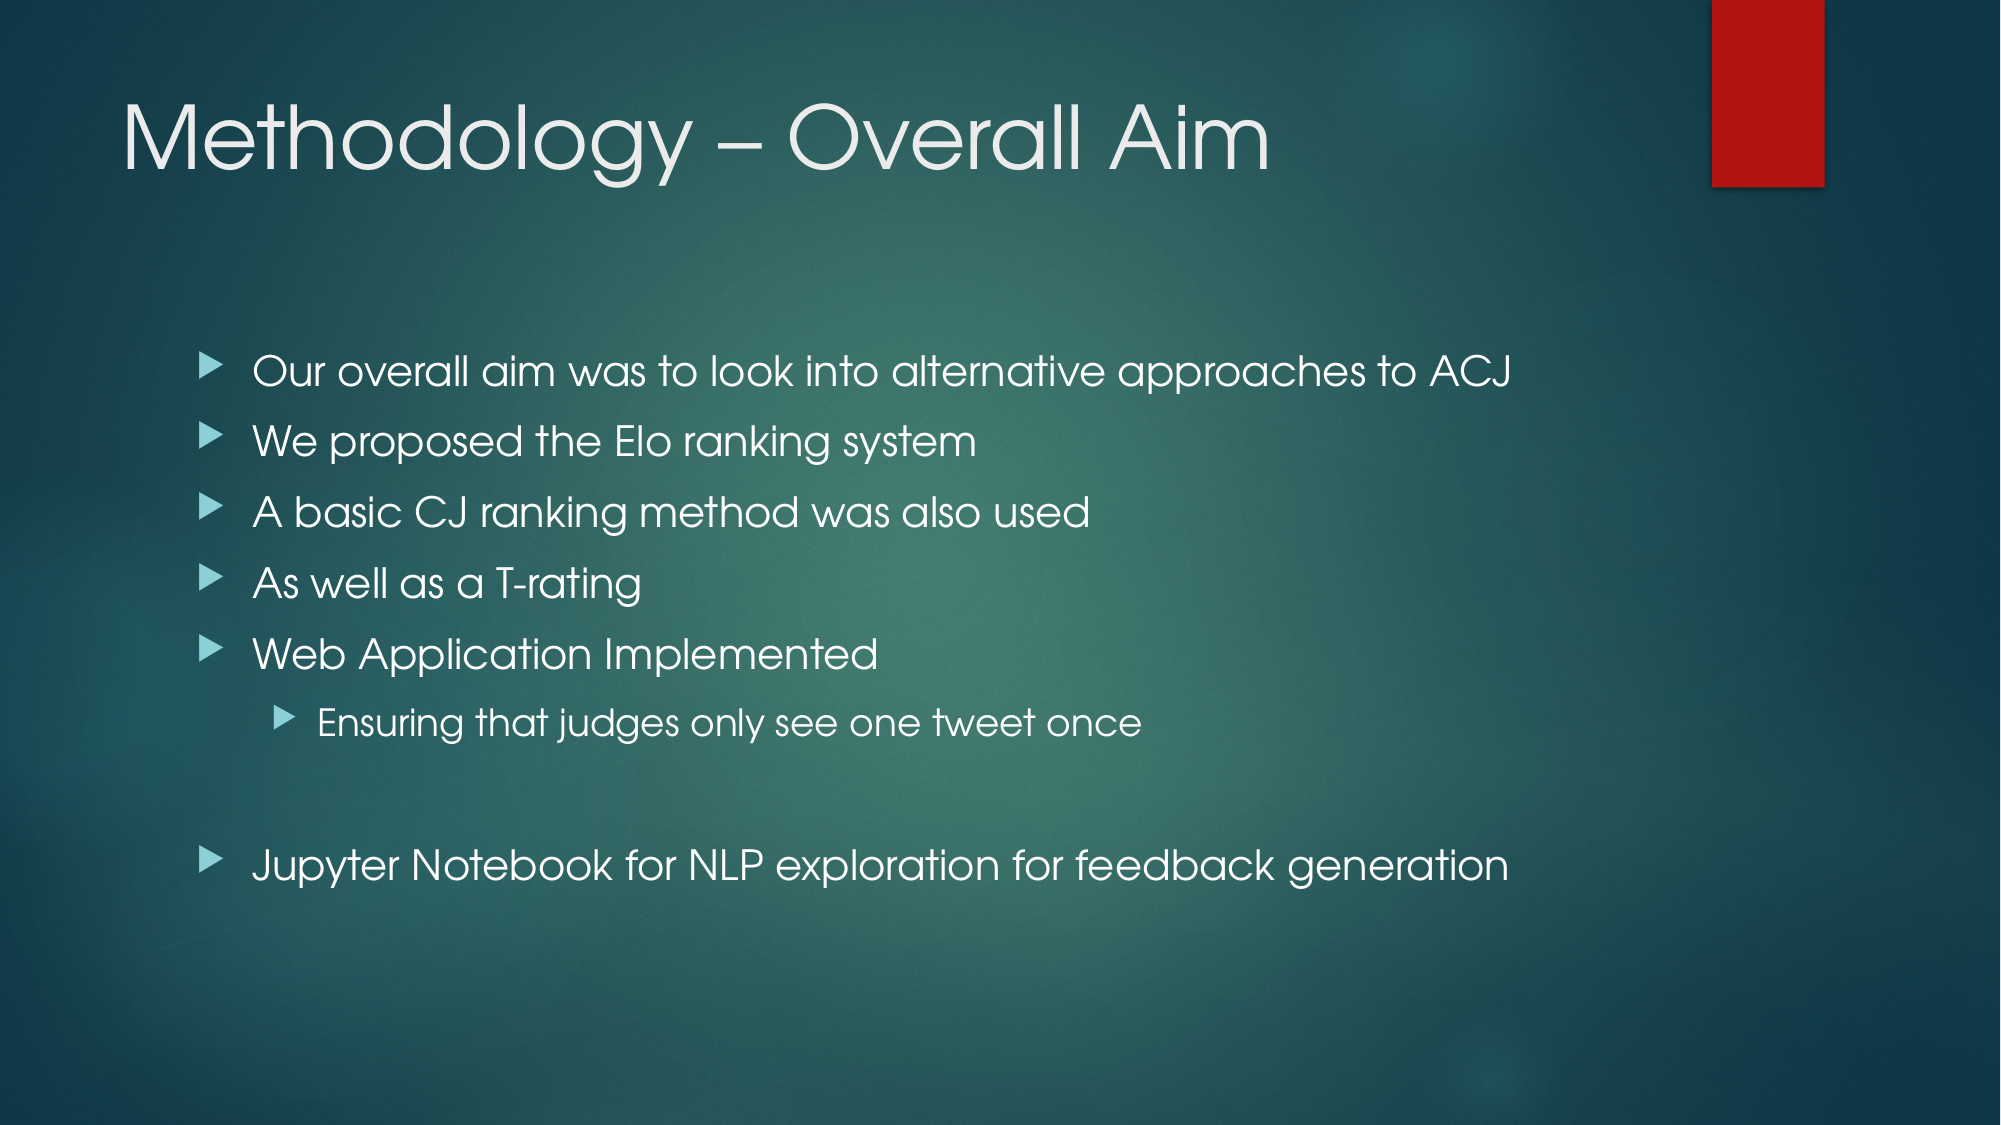

# Methodology – Overall Aim
Our overall aim was to look into alternative approaches to ACJ
We proposed the Elo ranking system
A basic CJ ranking method was also used
As well as a T-rating
Web Application Implemented
Ensuring that judges only see one tweet once

Jupyter Notebook for NLP exploration for feedback generation